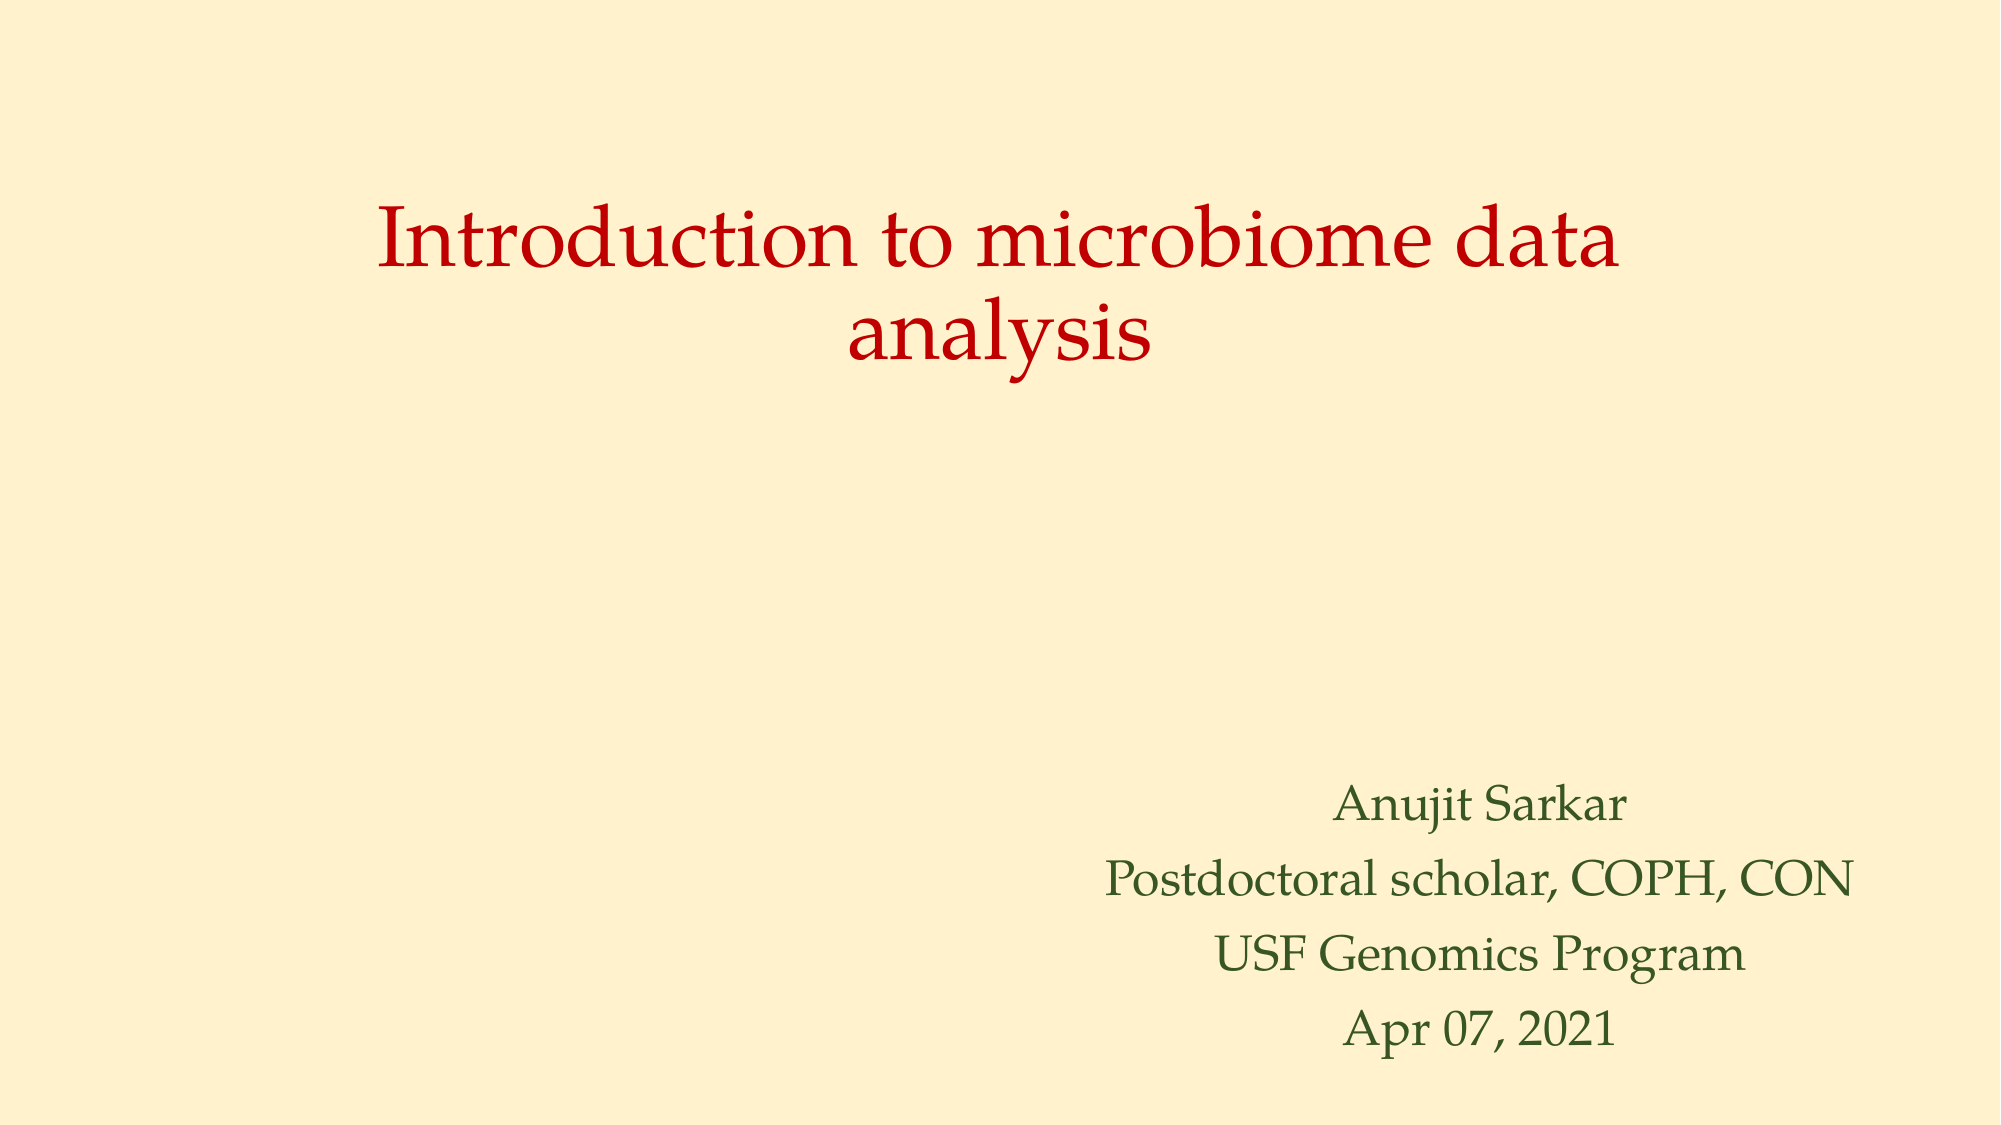

# Introduction to microbiome data analysis
Anujit Sarkar
Postdoctoral scholar, COPH, CON
USF Genomics Program
Apr 07, 2021